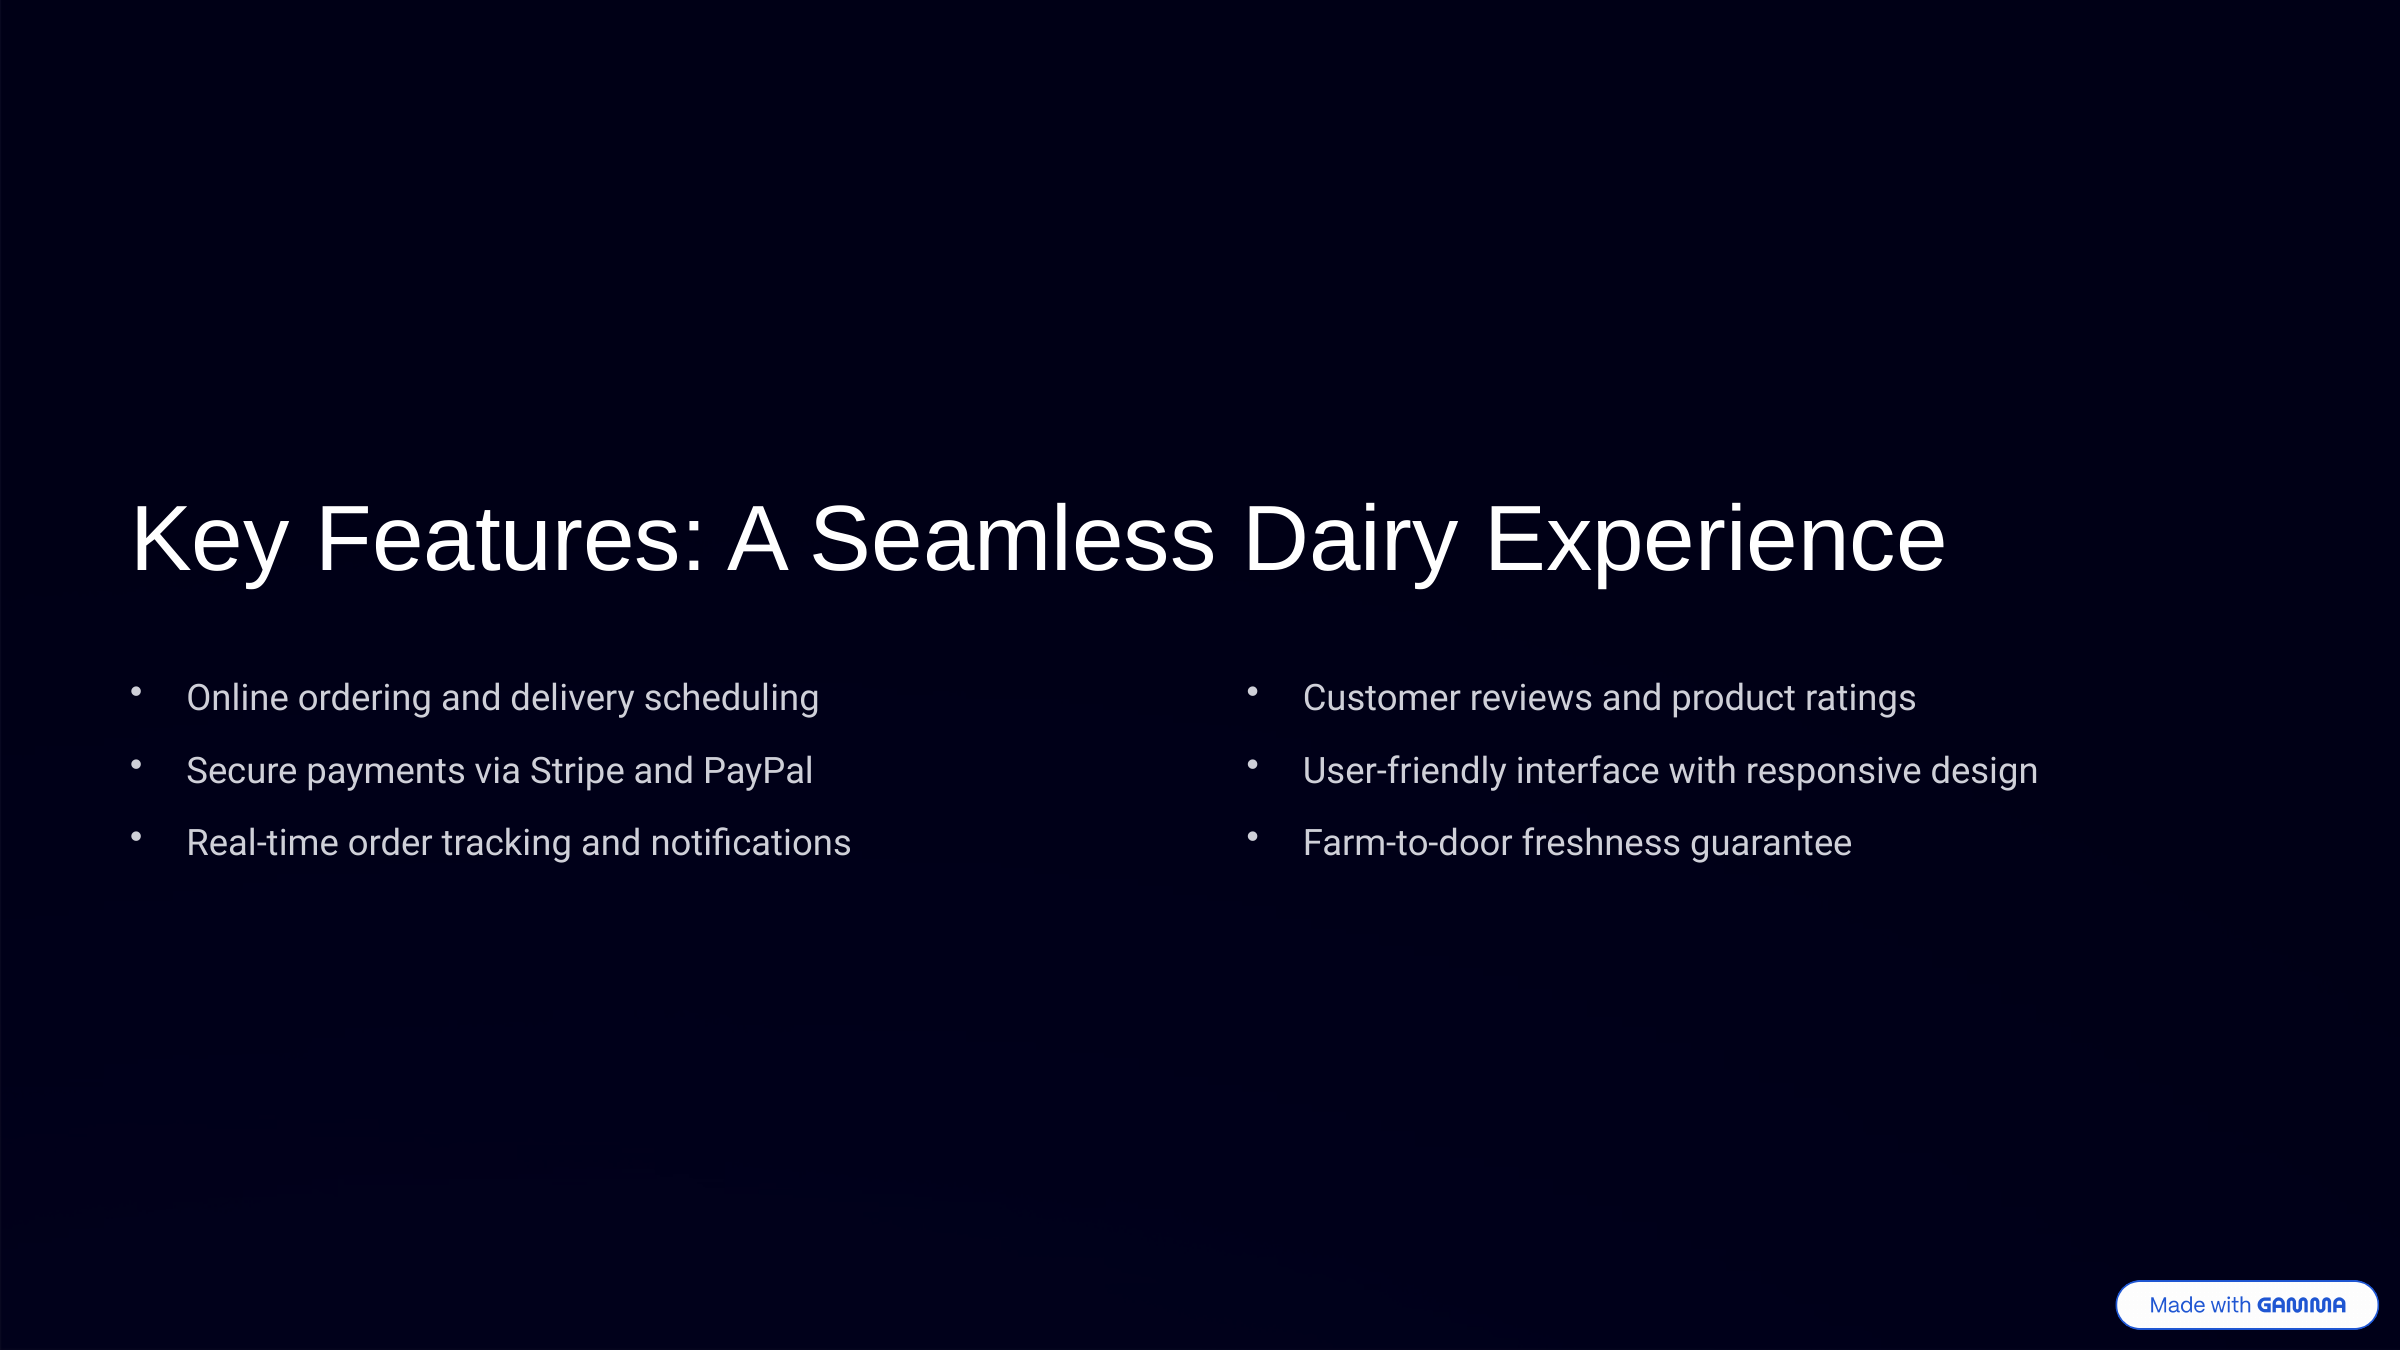

Key Features: A Seamless Dairy Experience
Online ordering and delivery scheduling
Customer reviews and product ratings
Secure payments via Stripe and PayPal
User-friendly interface with responsive design
Real-time order tracking and notifications
Farm-to-door freshness guarantee